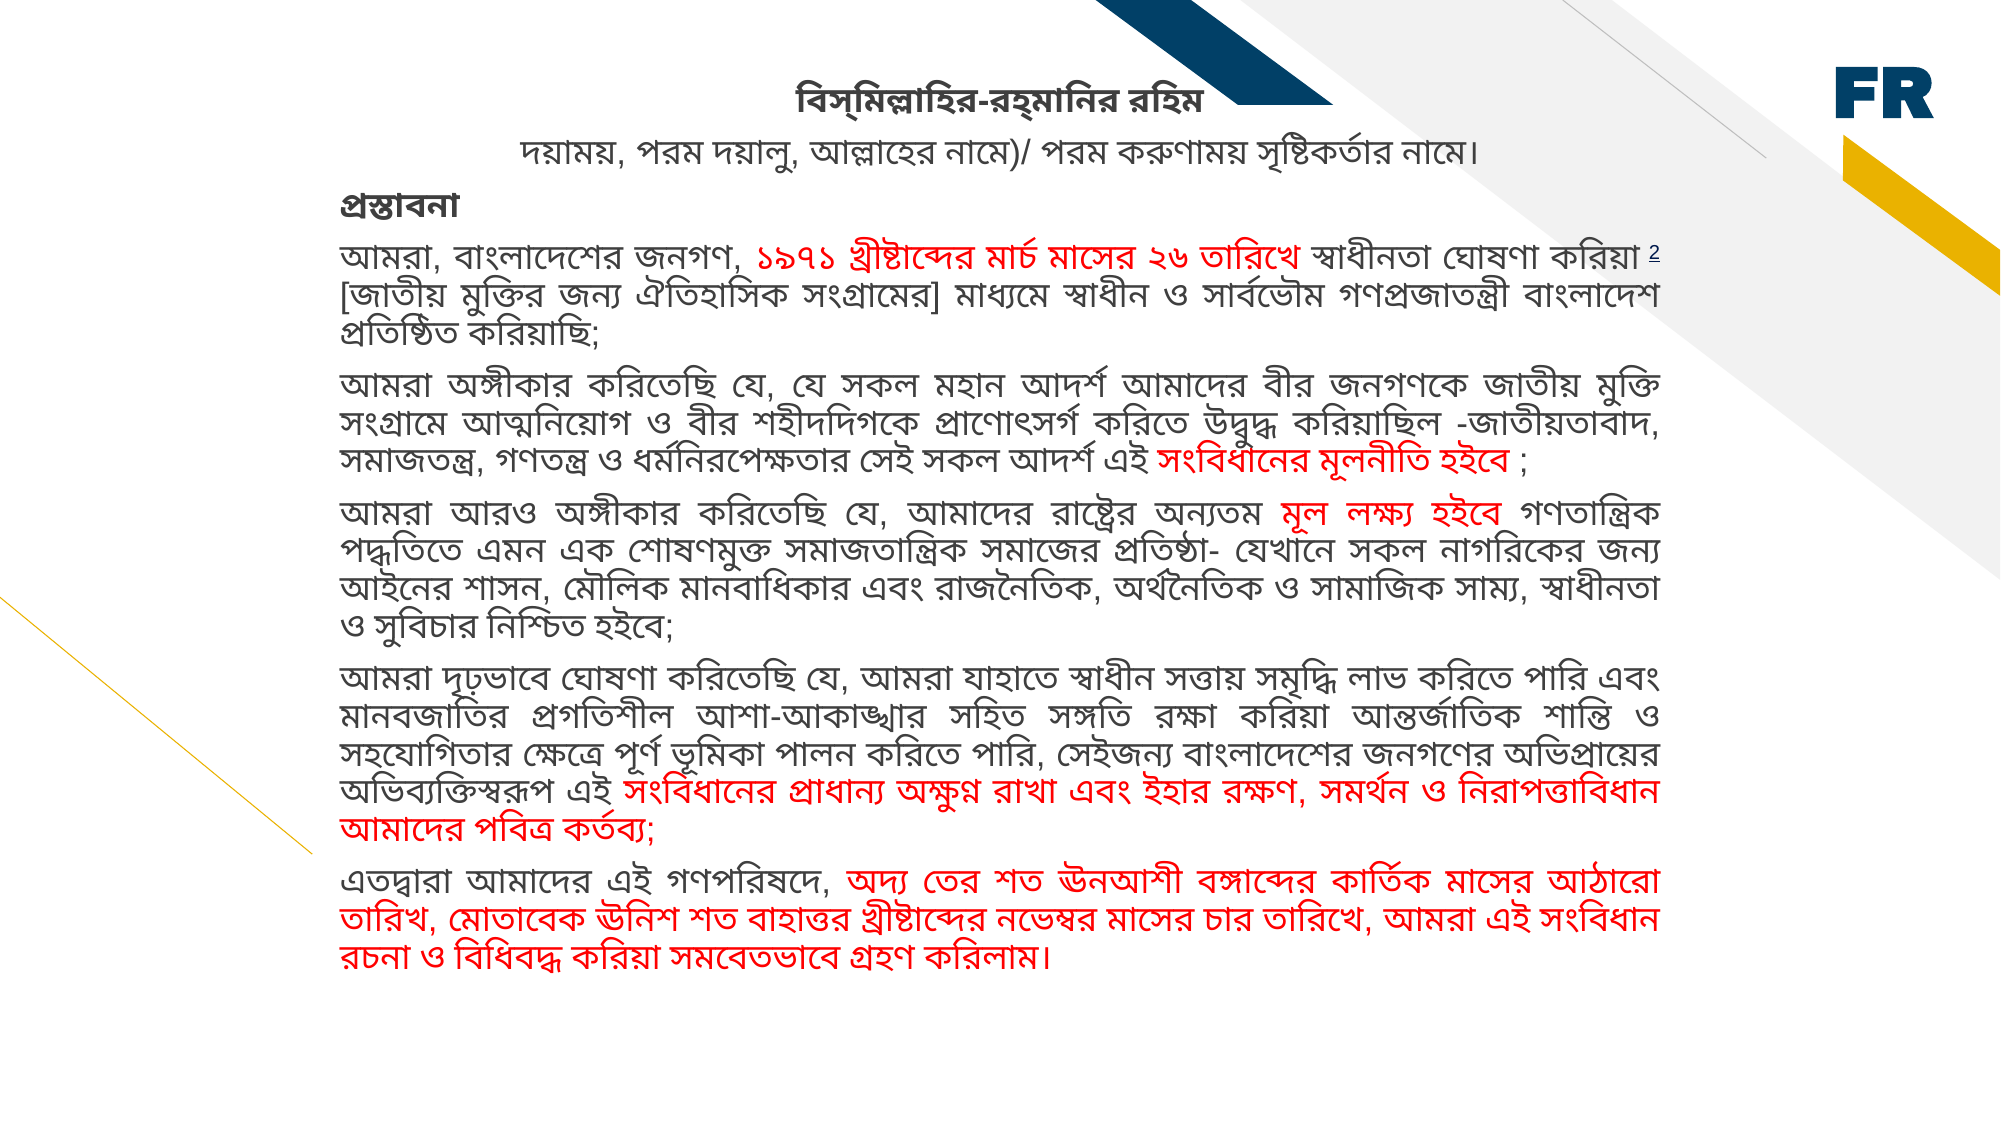

বিস্‌মিল্লাহির-রহ্‌মানির রহিম
দয়াময়, পরম দয়ালু, আল্লাহের নামে)/ পরম করুণাময় সৃষ্টিকর্তার নামে।
প্রস্তাবনা
আমরা, বাংলাদেশের জনগণ, ১৯৭১ খ্রীষ্টাব্দের মার্চ মাসের ২৬ তারিখে স্বাধীনতা ঘোষণা করিয়া 2[জাতীয় মুক্তির জন্য ঐতিহাসিক সংগ্রামের] মাধ্যমে স্বাধীন ও সার্বভৌম গণপ্রজাতন্ত্রী বাংলাদেশ প্রতিষ্ঠিত করিয়াছি;
আমরা অঙ্গীকার করিতেছি যে, যে সকল মহান আদর্শ আমাদের বীর জনগণকে জাতীয় মুক্তি সংগ্রামে আত্মনিয়োগ ও বীর শহীদদিগকে প্রাণোৎসর্গ করিতে উদ্বুদ্ধ করিয়াছিল -জাতীয়তাবাদ, সমাজতন্ত্র, গণতন্ত্র ও ধর্মনিরপেক্ষতার সেই সকল আদর্শ এই সংবিধানের মূলনীতি হইবে ;
আমরা আরও অঙ্গীকার করিতেছি যে, আমাদের রাষ্ট্রের অন্যতম মূল লক্ষ্য হইবে গণতান্ত্রিক পদ্ধতিতে এমন এক শোষণমুক্ত সমাজতান্ত্রিক সমাজের প্রতিষ্ঠা- যেখানে সকল নাগরিকের জন্য আইনের শাসন, মৌলিক মানবাধিকার এবং রাজনৈতিক, অর্থনৈতিক ও সামাজিক সাম্য, স্বাধীনতা ও সুবিচার নিশ্চিত হইবে;
আমরা দৃঢ়ভাবে ঘোষণা করিতেছি যে, আমরা যাহাতে স্বাধীন সত্তায় সমৃদ্ধি লাভ করিতে পারি এবং মানবজাতির প্রগতিশীল আশা-আকাঙ্খার সহিত সঙ্গতি রক্ষা করিয়া আন্তর্জাতিক শান্তি ও সহযোগিতার ক্ষেত্রে পূর্ণ ভূমিকা পালন করিতে পারি, সেইজন্য বাংলাদেশের জনগণের অভিপ্রায়ের অভিব্যক্তিস্বরূপ এই সংবিধানের প্রাধান্য অক্ষুণ্ন রাখা এবং ইহার রক্ষণ, সমর্থন ও নিরাপত্তাবিধান আমাদের পবিত্র কর্তব্য;
এতদ্বারা আমাদের এই গণপরিষদে, অদ্য তের শত ঊনআশী বঙ্গাব্দের কার্তিক মাসের আঠারো তারিখ, মোতাবেক ঊনিশ শত বাহাত্তর খ্রীষ্টাব্দের নভেম্বর মাসের চার তারিখে, আমরা এই সংবিধান রচনা ও বিধিবদ্ধ করিয়া সমবেতভাবে গ্রহণ করিলাম।